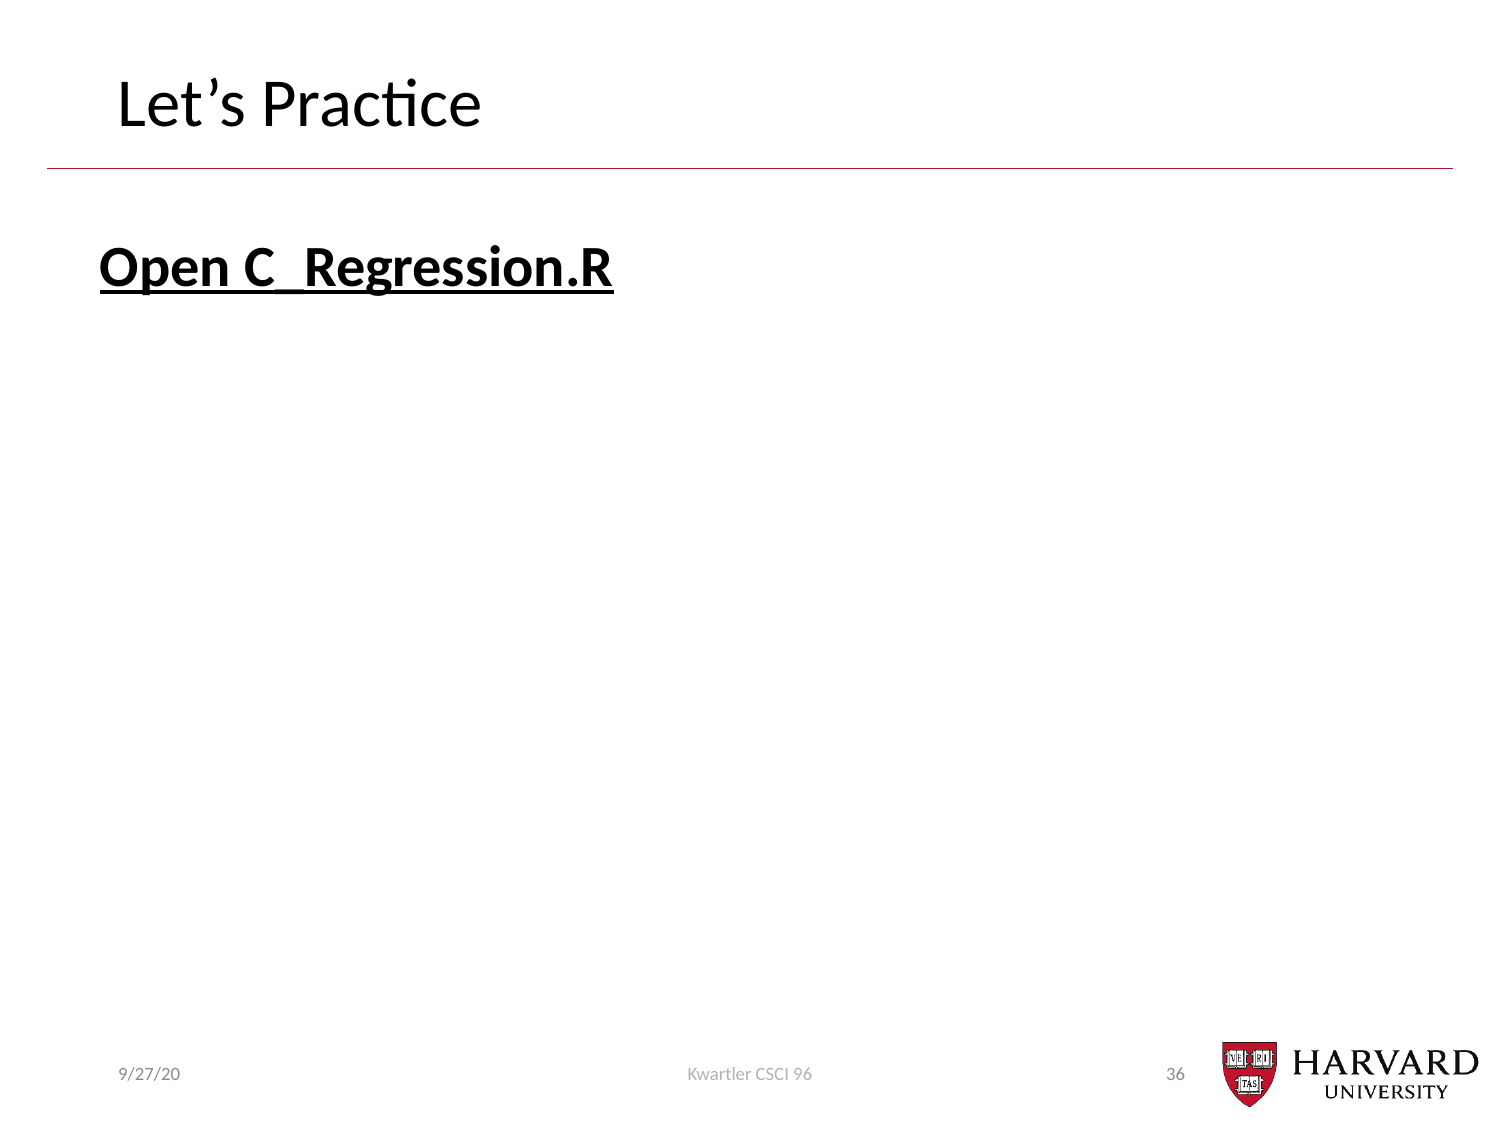

# Let’s Practice
Open C_Regression.R
9/27/20
Kwartler CSCI 96
36